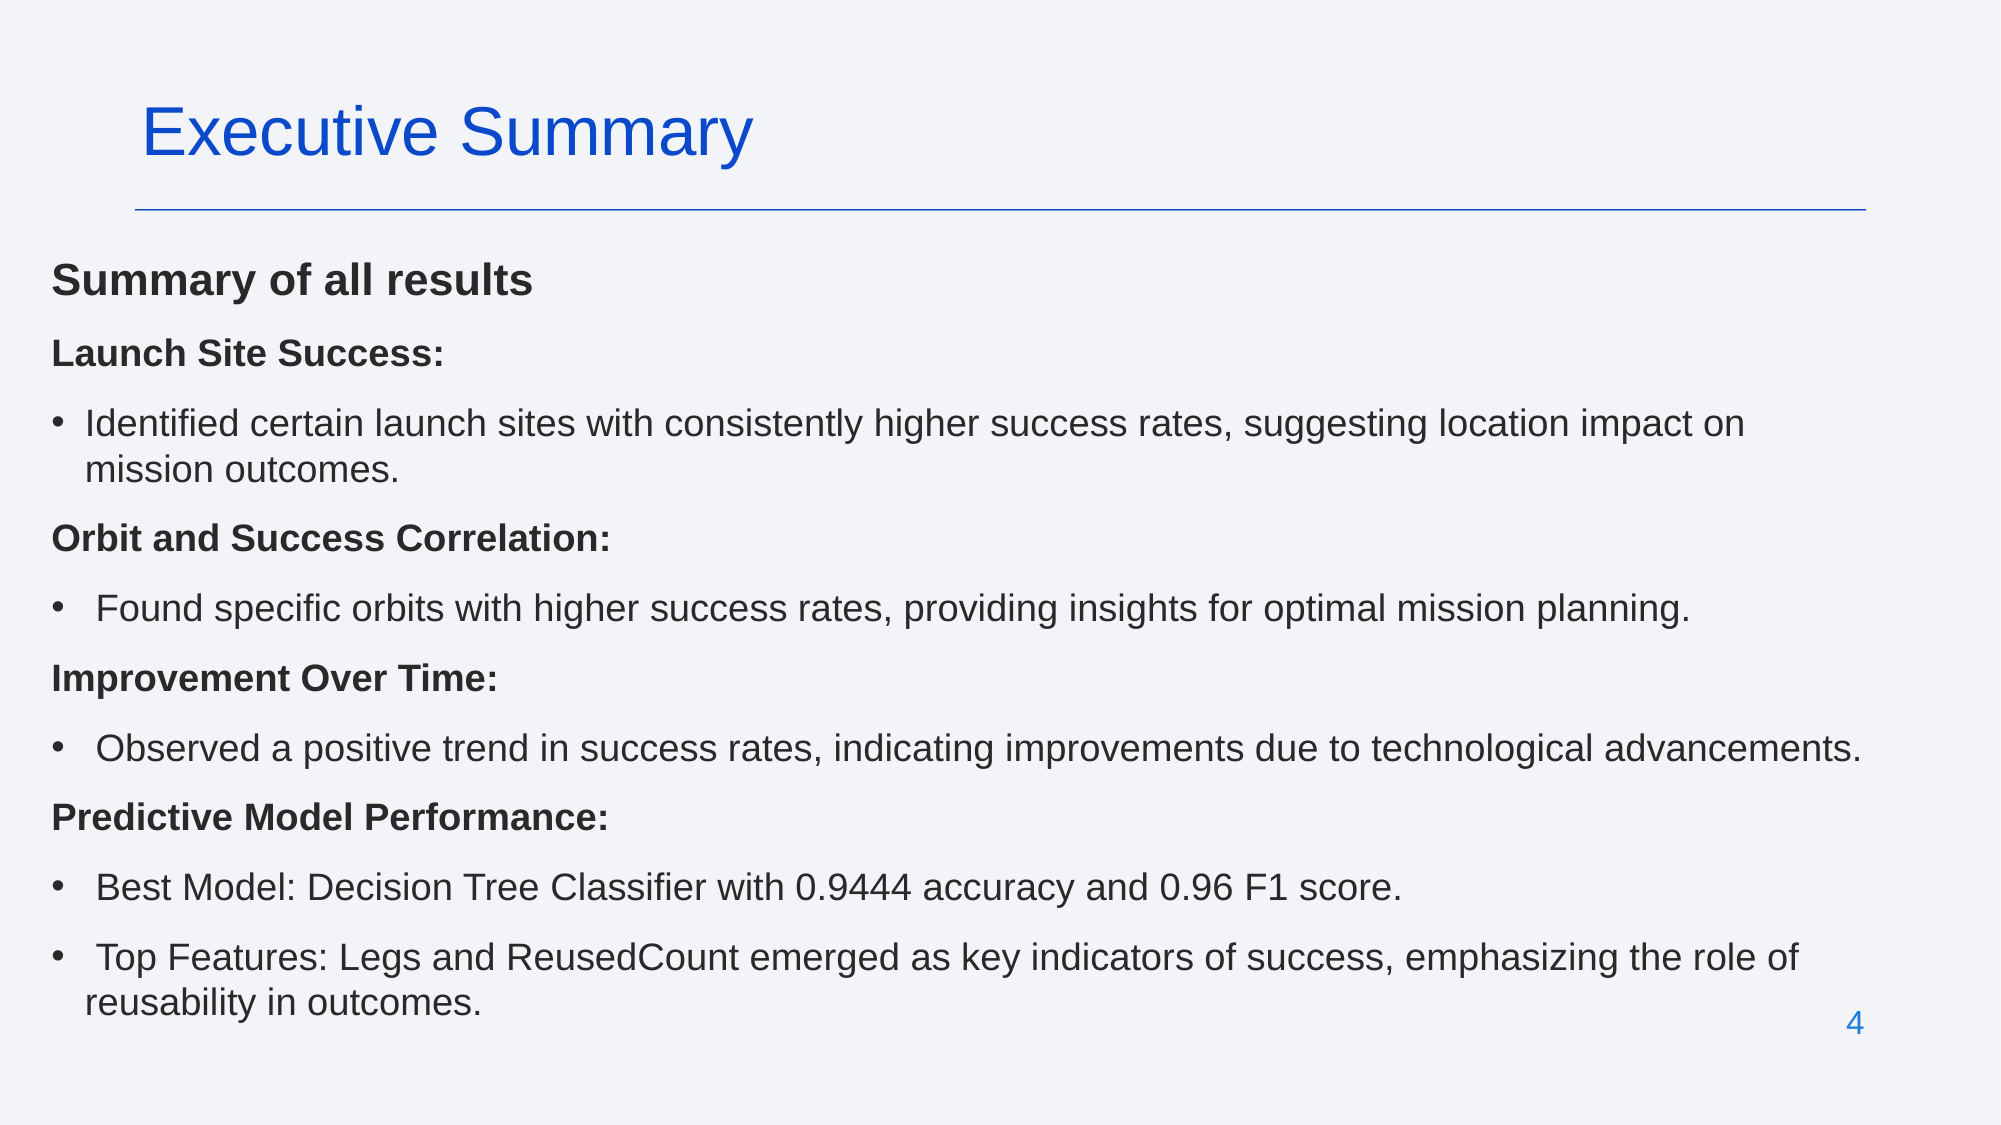

Executive Summary
Summary of all results
Launch Site Success:
Identified certain launch sites with consistently higher success rates, suggesting location impact on mission outcomes.
Orbit and Success Correlation:
 Found specific orbits with higher success rates, providing insights for optimal mission planning.
Improvement Over Time:
 Observed a positive trend in success rates, indicating improvements due to technological advancements.
Predictive Model Performance:
 Best Model: Decision Tree Classifier with 0.9444 accuracy and 0.96 F1 score.
 Top Features: Legs and ReusedCount emerged as key indicators of success, emphasizing the role of reusability in outcomes.
4